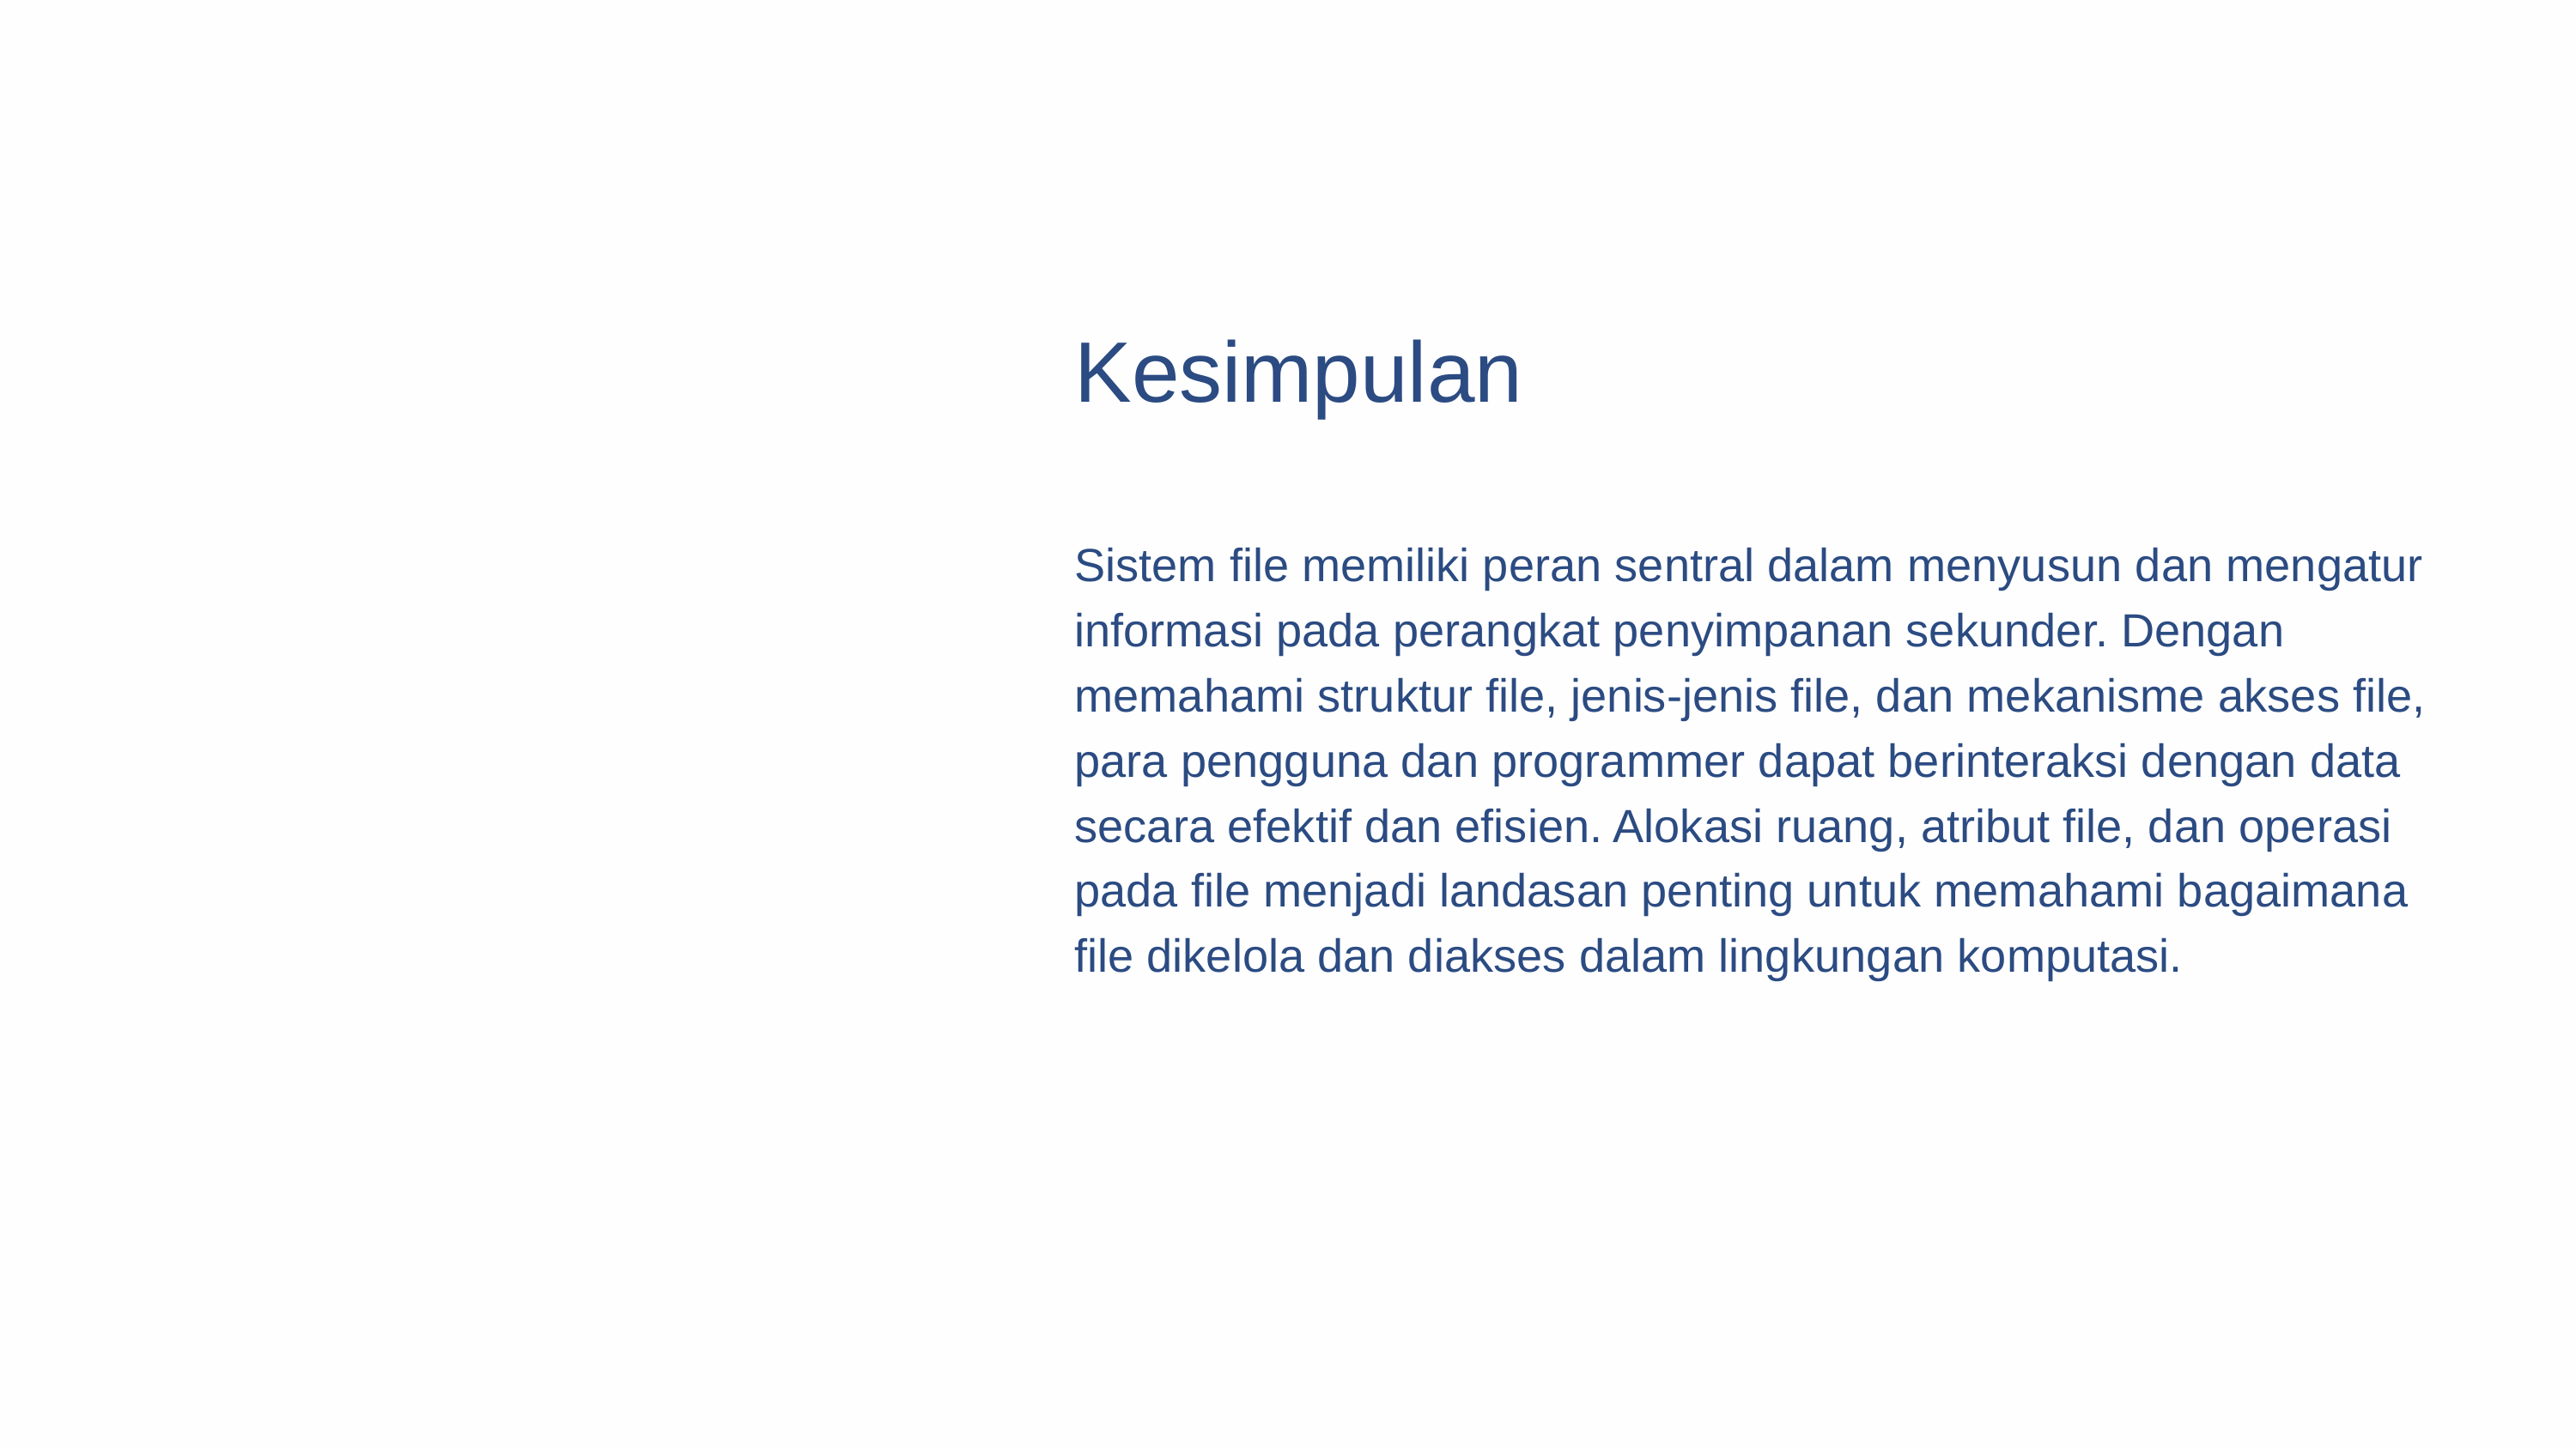

| Kesimpulan |
| --- |
| Sistem file memiliki peran sentral dalam menyusun dan mengatur informasi pada perangkat penyimpanan sekunder. Dengan memahami struktur file, jenis-jenis file, dan mekanisme akses file, para pengguna dan programmer dapat berinteraksi dengan data secara efektif dan efisien. Alokasi ruang, atribut file, dan operasi pada file menjadi landasan penting untuk memahami bagaimana file dikelola dan diakses dalam lingkungan komputasi. |
| Sistem file memiliki peran sentral dalam menyusun dan mengatur informasi pada perangkat penyimpanan sekunder. Dengan memahami struktur file, jenis-jenis file, dan mekanisme akses file, para pengguna dan programmer dapat berinteraksi dengan data secara efektif dan efisien. Alokasi ruang, atribut file, dan operasi pada file menjadi landasan penting untuk memahami bagaimana file dikelola dan diakses dalam lingkungan komputasi. |
| Sistem file memiliki peran sentral dalam menyusun dan mengatur informasi pada perangkat penyimpanan sekunder. Dengan memahami struktur file, jenis-jenis file, dan mekanisme akses file, para pengguna dan programmer dapat berinteraksi dengan data secara efektif dan efisien. Alokasi ruang, atribut file, dan operasi pada file menjadi landasan penting untuk memahami bagaimana file dikelola dan diakses dalam lingkungan komputasi. |
| Sistem file memiliki peran sentral dalam menyusun dan mengatur informasi pada perangkat penyimpanan sekunder. Dengan memahami struktur file, jenis-jenis file, dan mekanisme akses file, para pengguna dan programmer dapat berinteraksi dengan data secara efektif dan efisien. Alokasi ruang, atribut file, dan operasi pada file menjadi landasan penting untuk memahami bagaimana file dikelola dan diakses dalam lingkungan komputasi. |
| Sistem file memiliki peran sentral dalam menyusun dan mengatur informasi pada perangkat penyimpanan sekunder. Dengan memahami struktur file, jenis-jenis file, dan mekanisme akses file, para pengguna dan programmer dapat berinteraksi dengan data secara efektif dan efisien. Alokasi ruang, atribut file, dan operasi pada file menjadi landasan penting untuk memahami bagaimana file dikelola dan diakses dalam lingkungan komputasi. |